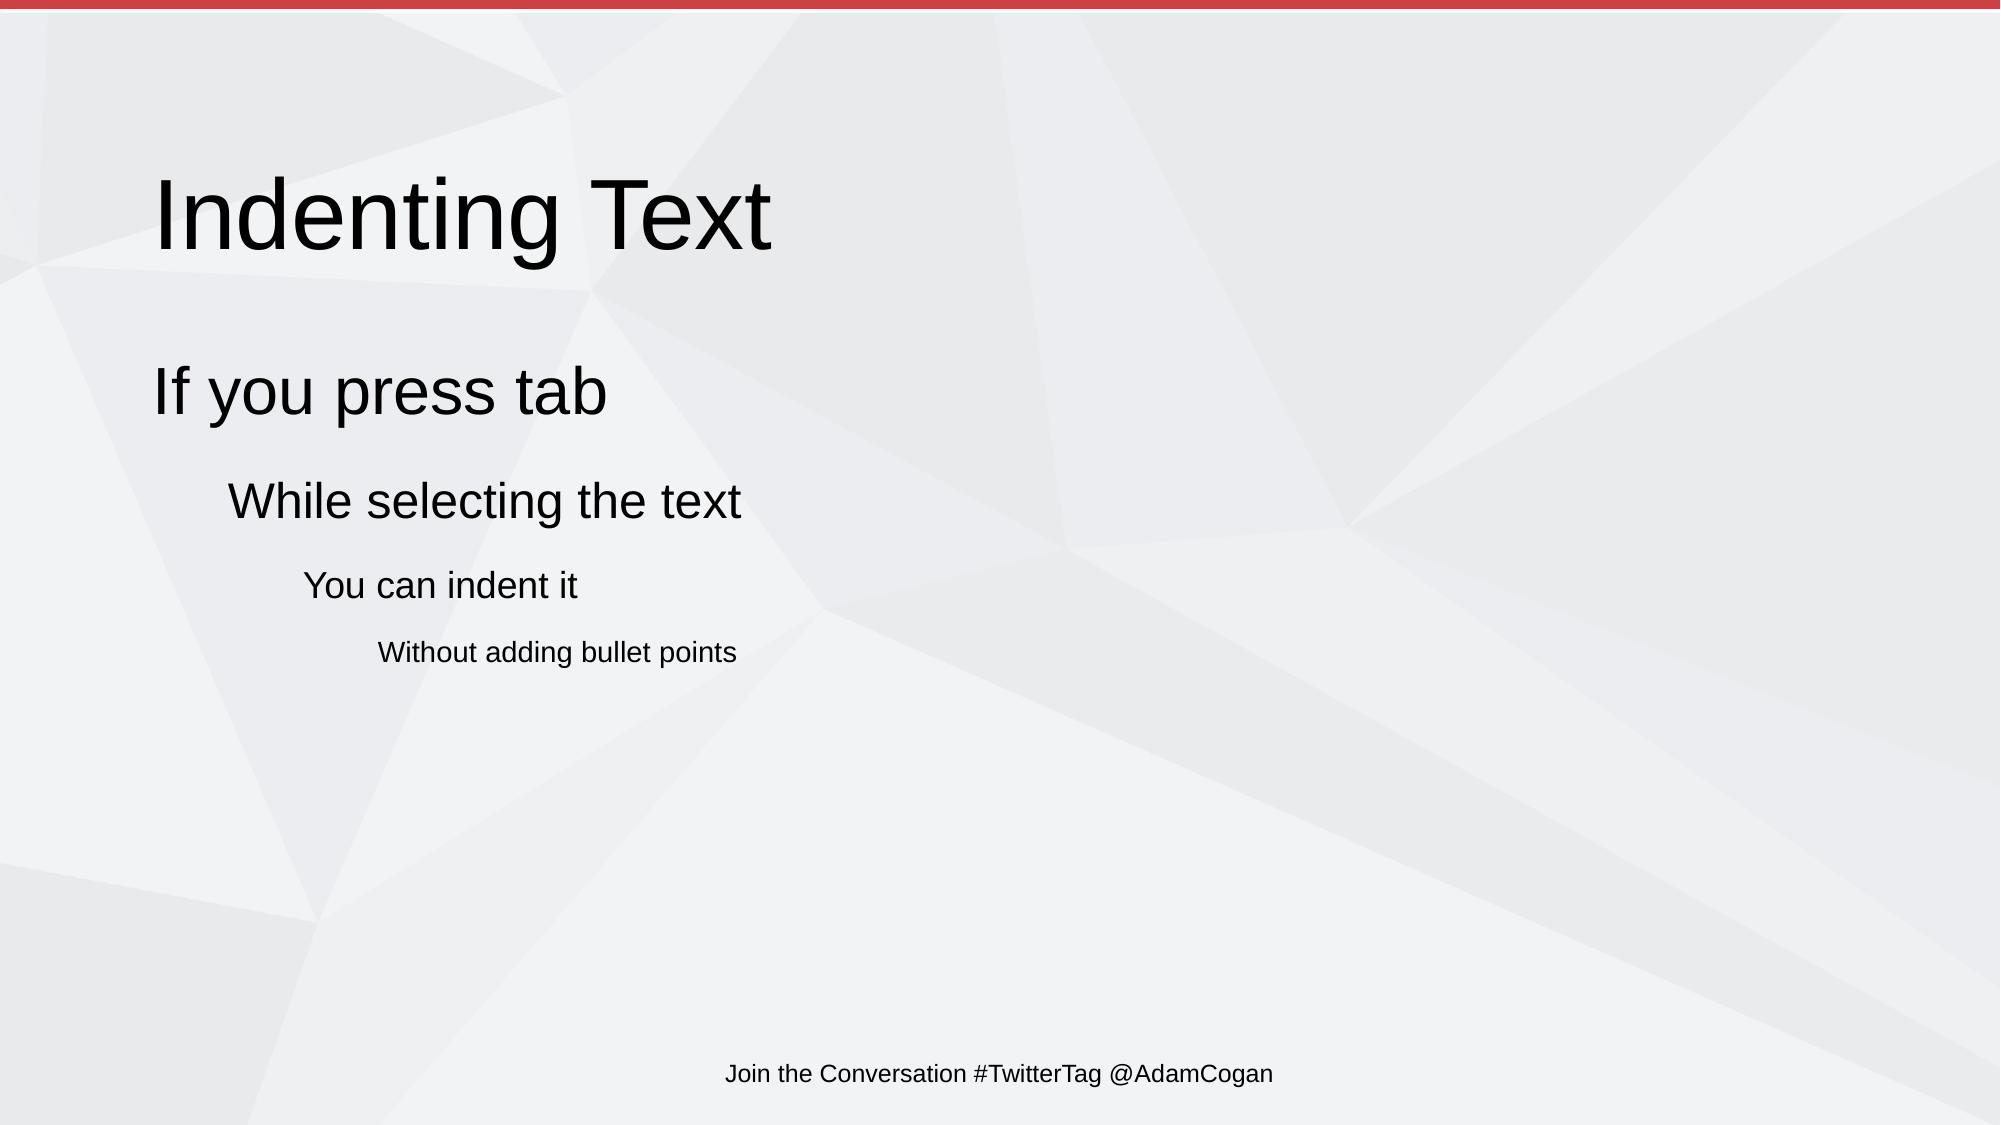

# Indenting Text
If you press tab
While selecting the text
You can indent it
Without adding bullet points
Join the Conversation #TwitterTag @AdamCogan